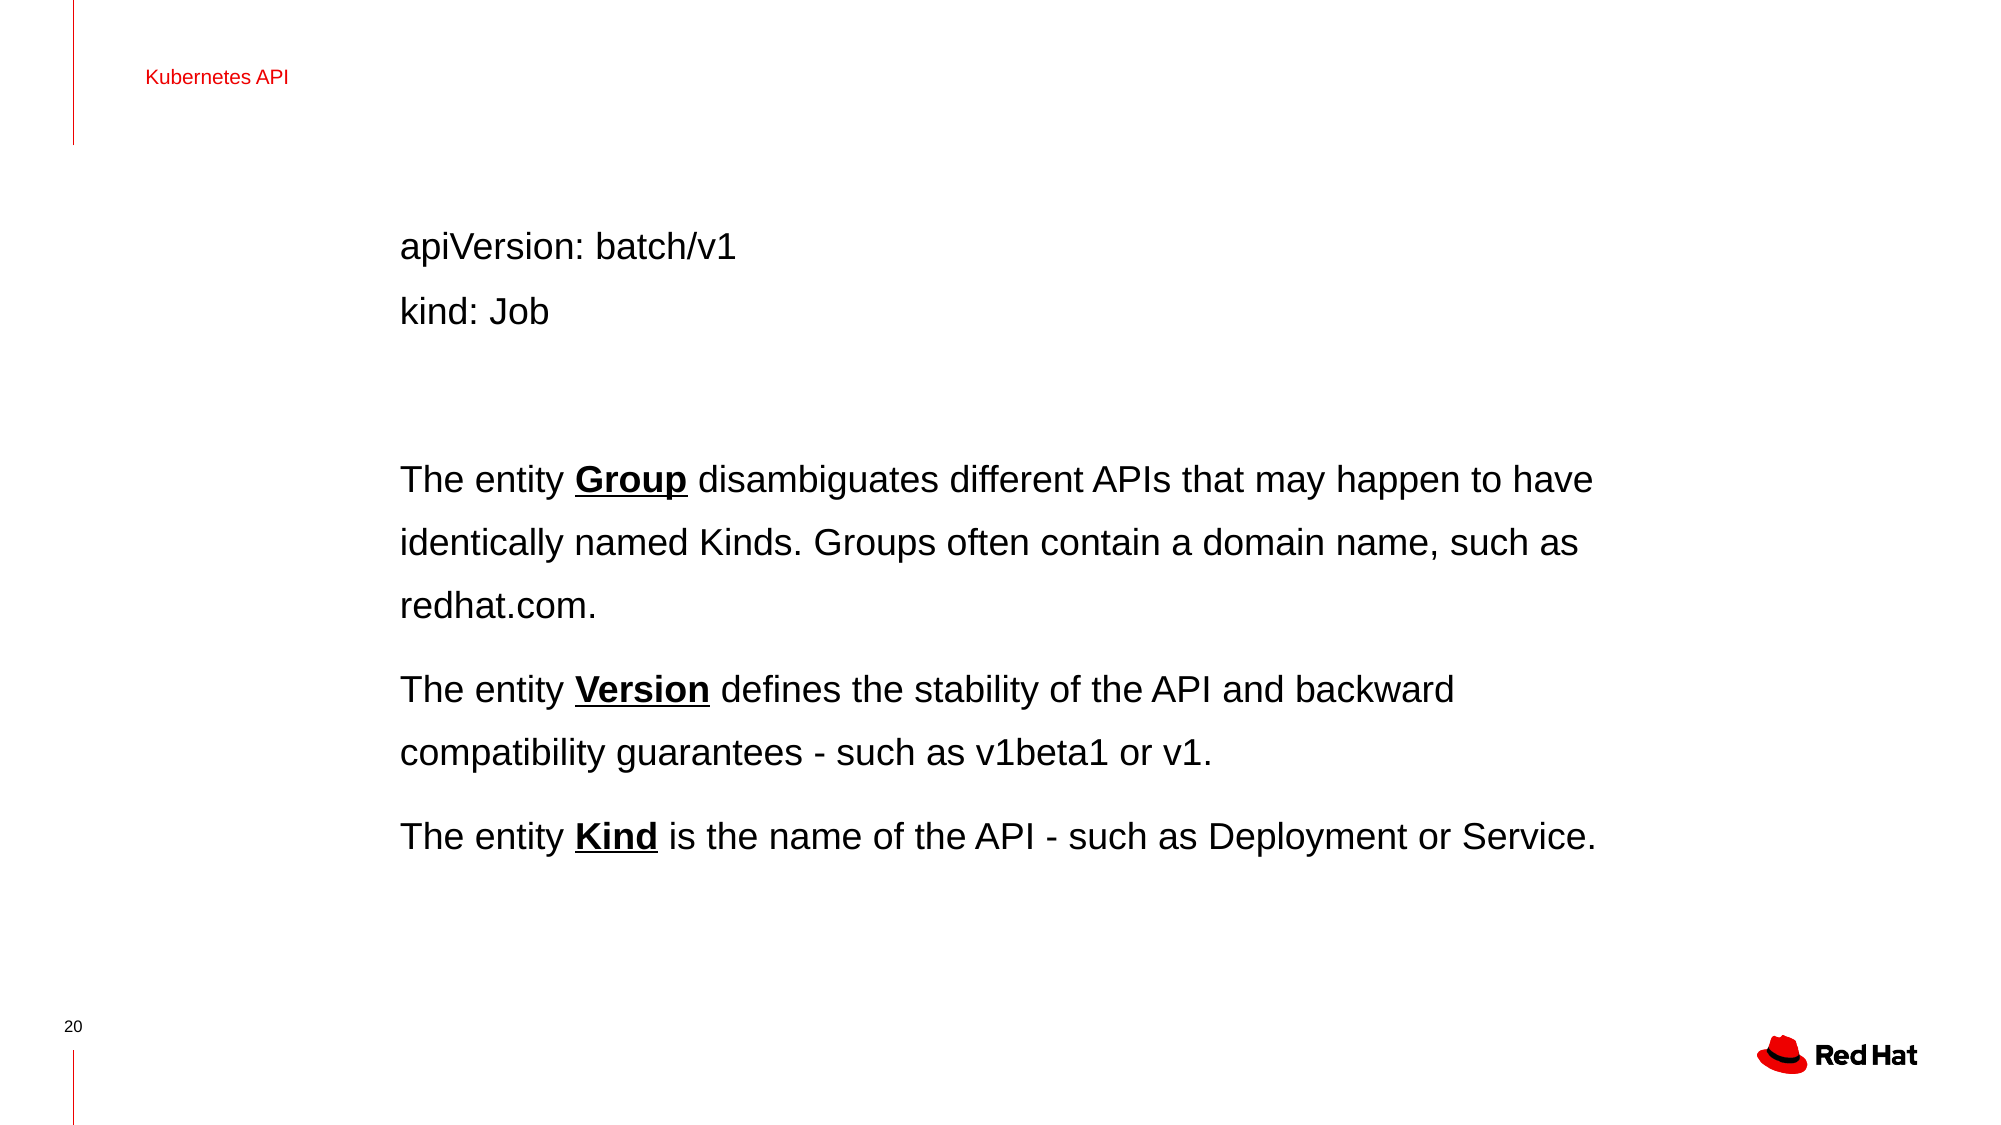

Kubernetes API
apiVersion: batch/v1
kind: Job

The entity Group disambiguates different APIs that may happen to have identically named Kinds. Groups often contain a domain name, such as redhat.com.
The entity Version defines the stability of the API and backward compatibility guarantees - such as v1beta1 or v1.
The entity Kind is the name of the API - such as Deployment or Service.

20